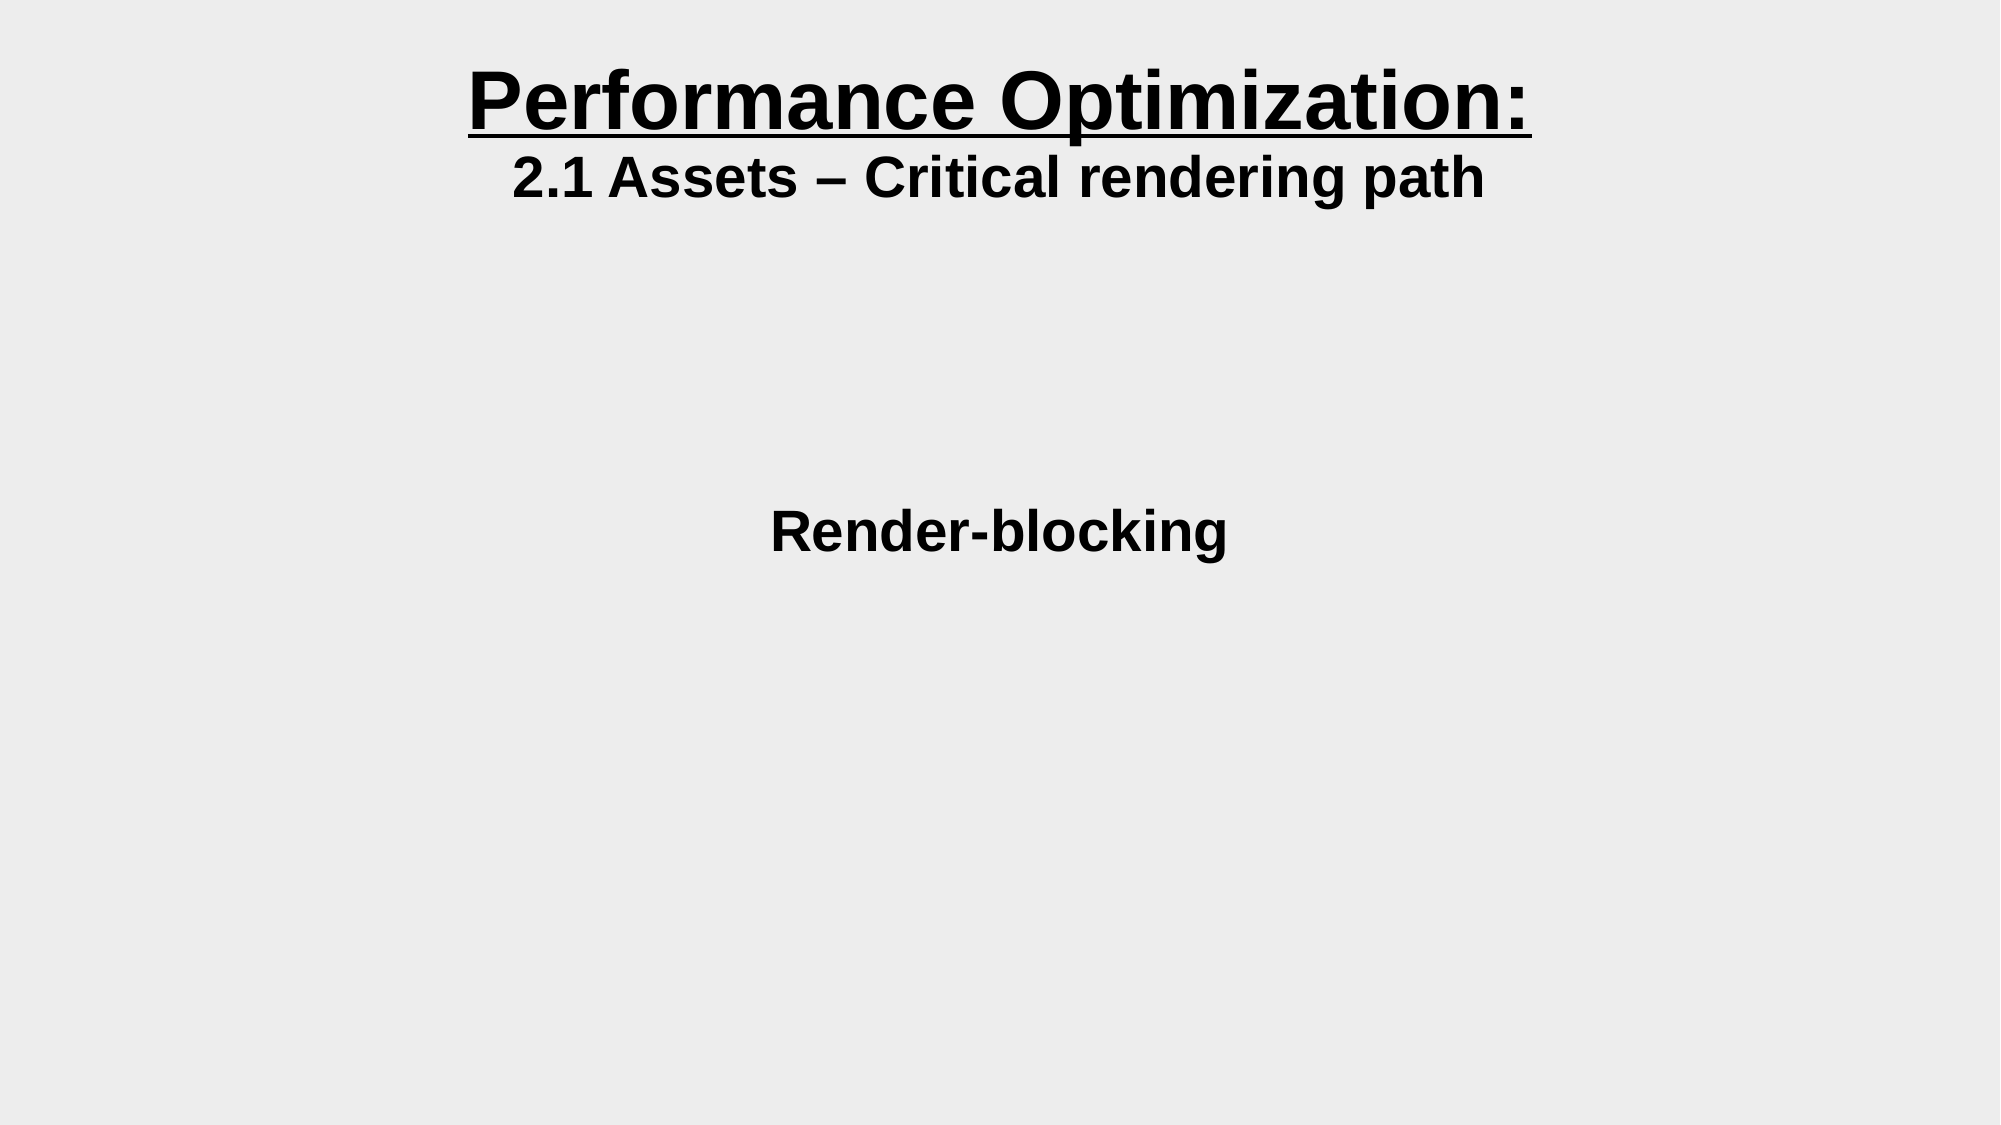

# Performance Optimization: 2.1 Assets – Critical rendering path

Render-blocking